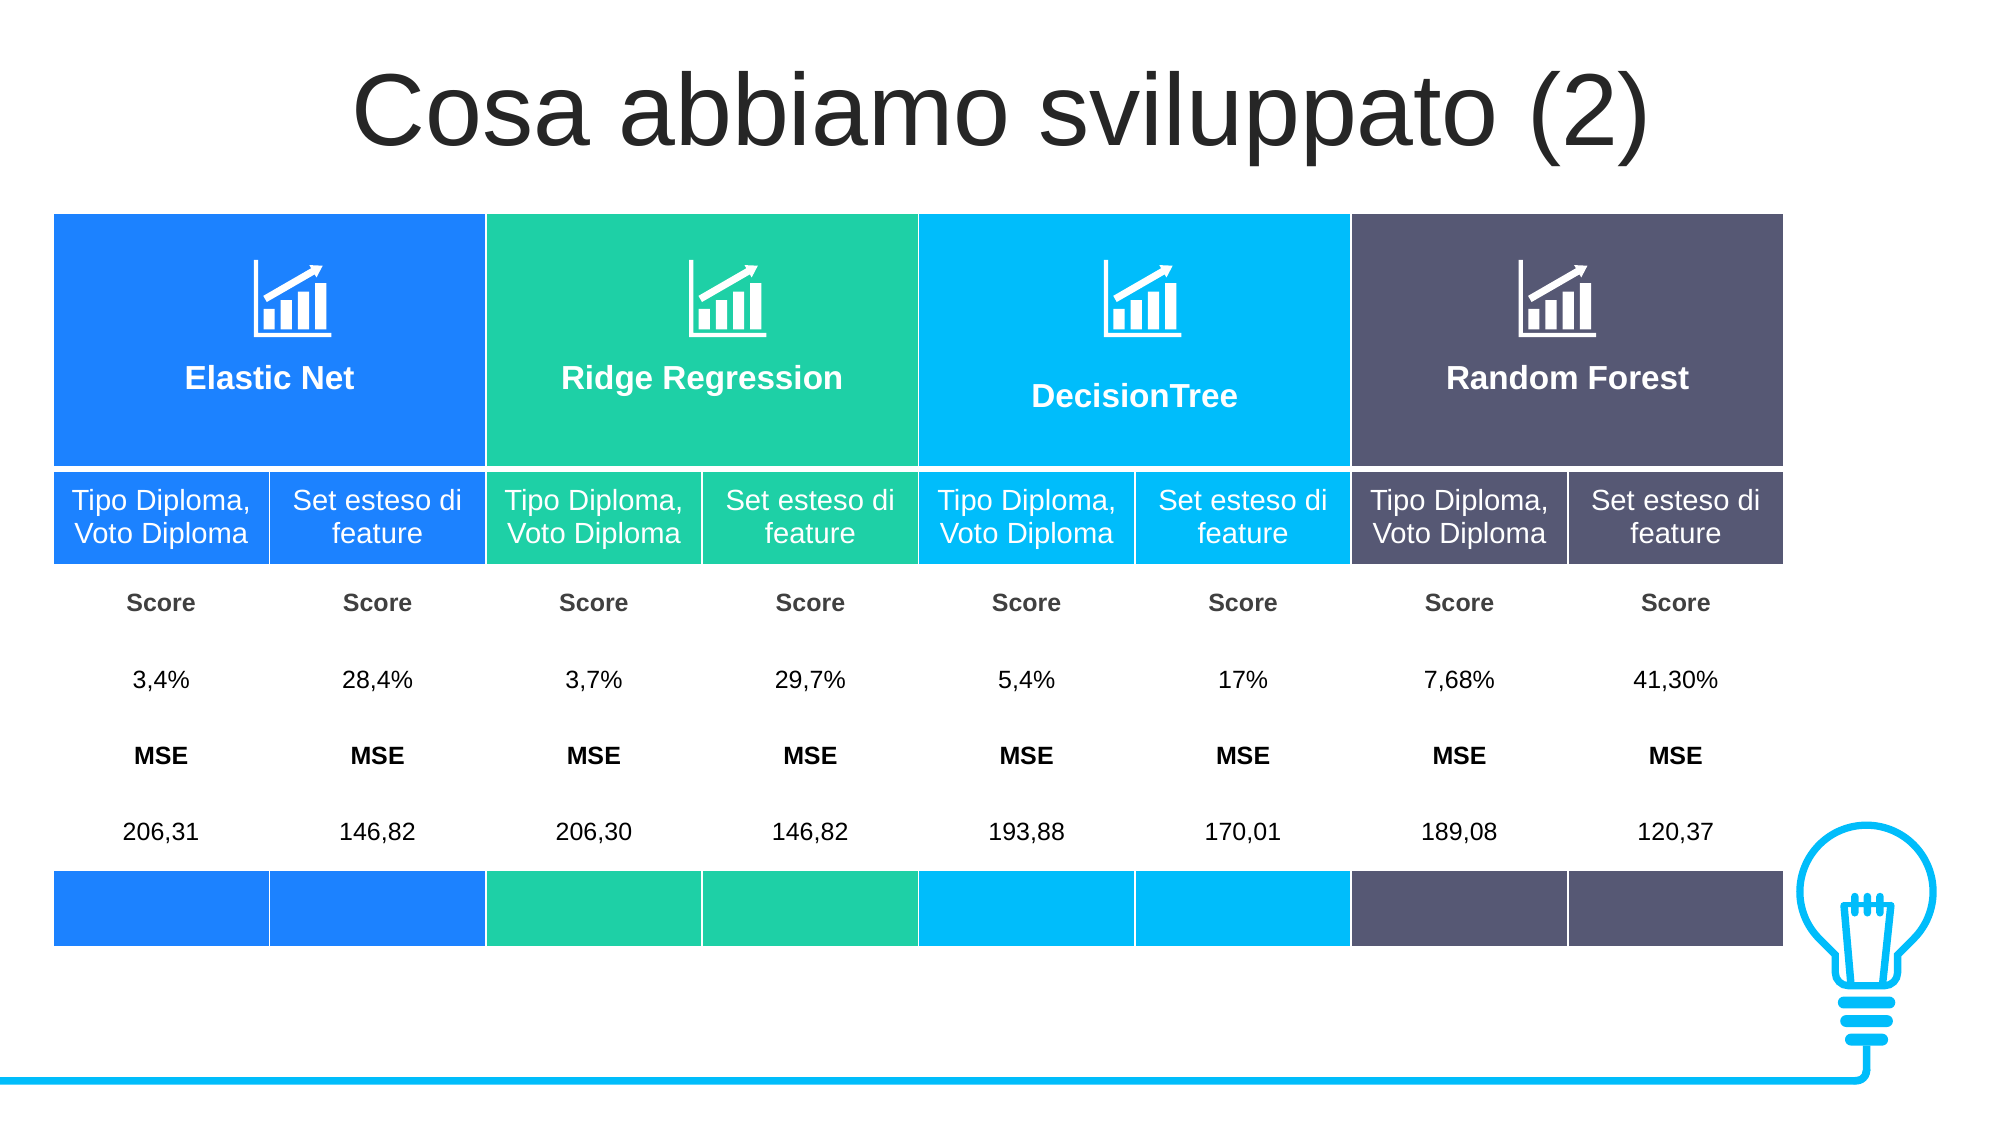

Cosa abbiamo sviluppato (2)
| Elastic Net |  | Ridge Regression |  | DecisionTree |  | Random Forest |  |
| --- | --- | --- | --- | --- | --- | --- | --- |
| Tipo Diploma, Voto Diploma | Set esteso di feature | Tipo Diploma, Voto Diploma | Set esteso di feature | Tipo Diploma, Voto Diploma | Set esteso di feature | Tipo Diploma, Voto Diploma | Set esteso di feature |
| Score | Score | Score | Score | Score | Score | Score | Score |
| 3,4% | 28,4% | 3,7% | 29,7% | 5,4% | 17% | 7,68% | 41,30% |
| MSE | MSE | MSE | MSE | MSE | MSE | MSE | MSE |
| 206,31 | 146,82 | 206,30 | 146,82 | 193,88 | 170,01 | 189,08 | 120,37 |
|  |  |  |  |  |  |  |  |